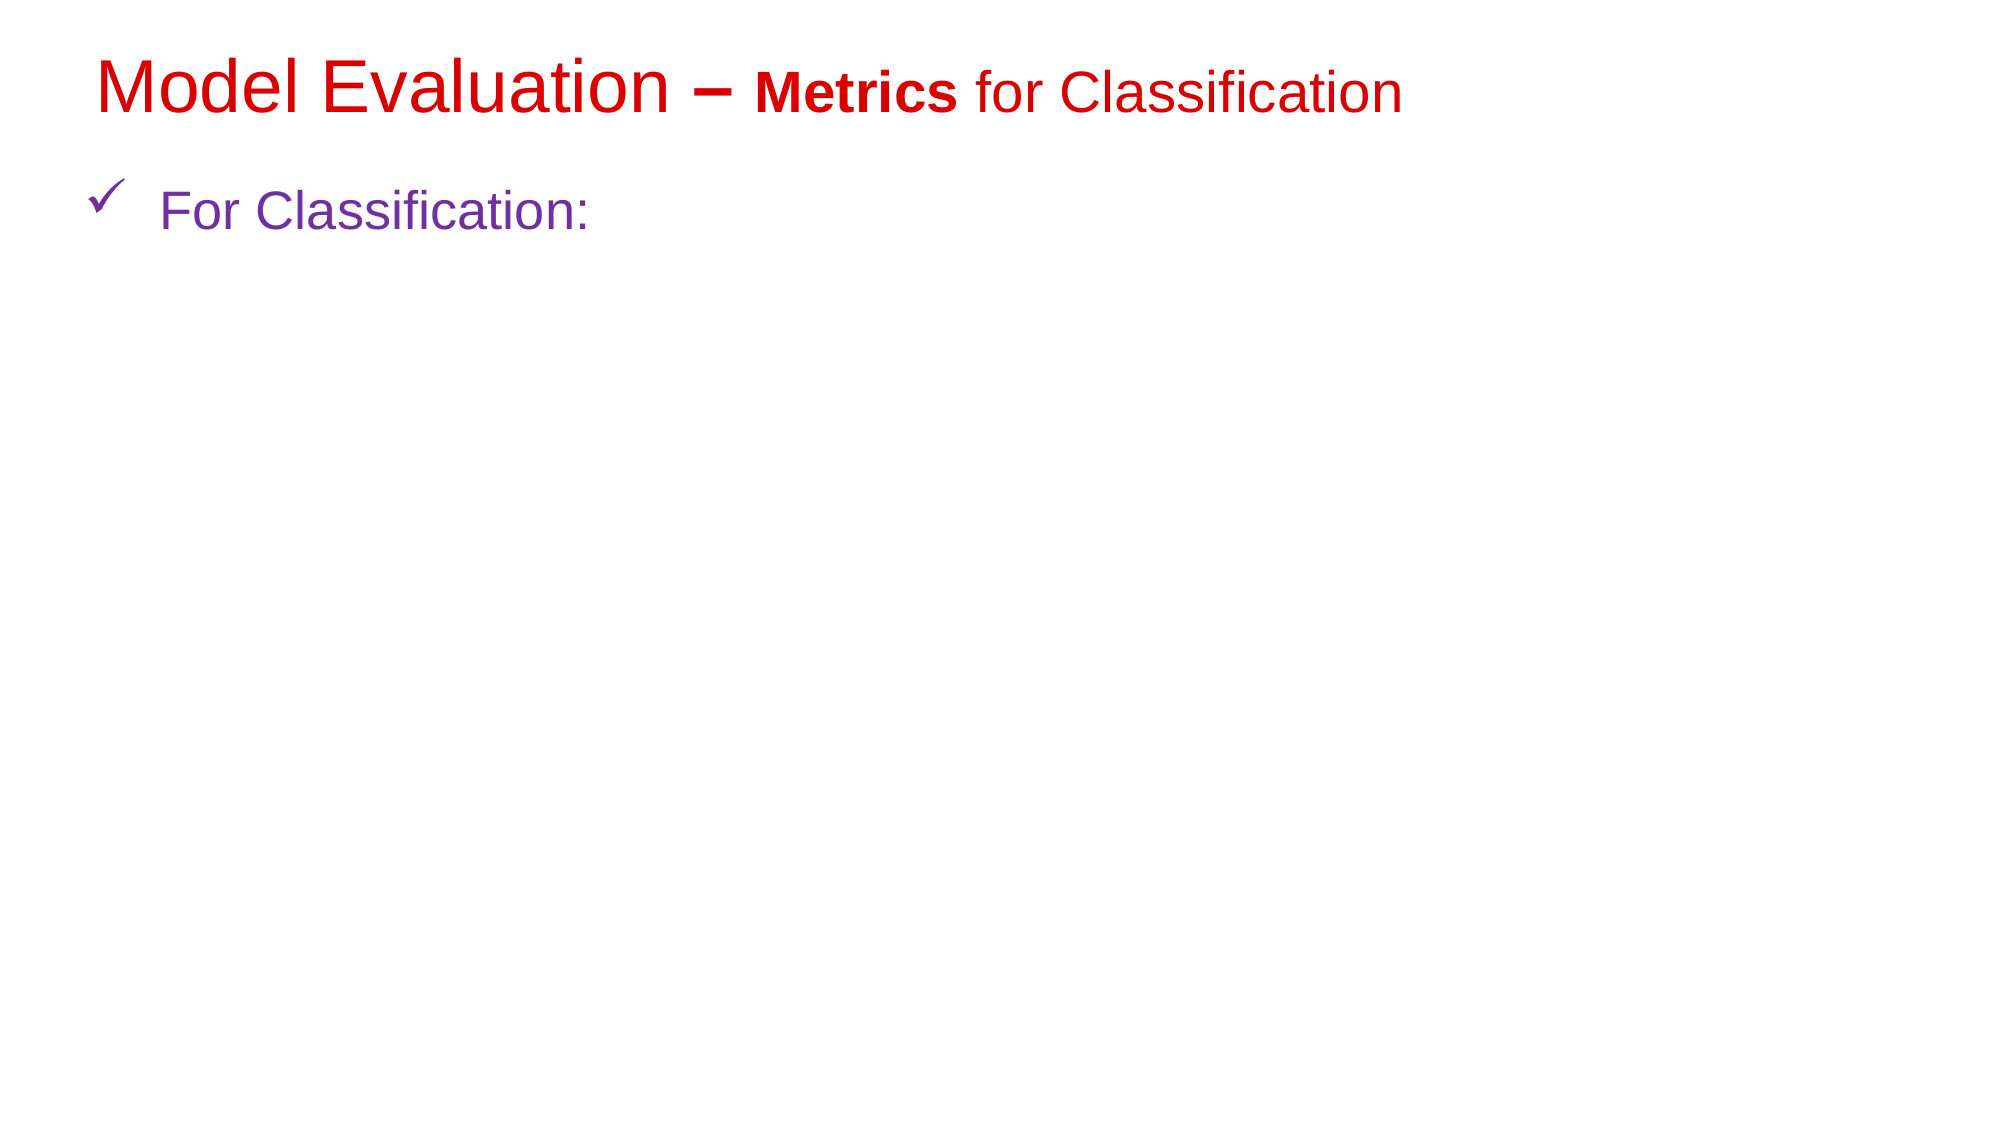

Model Evaluation – Metrics for Classification
For Classification: